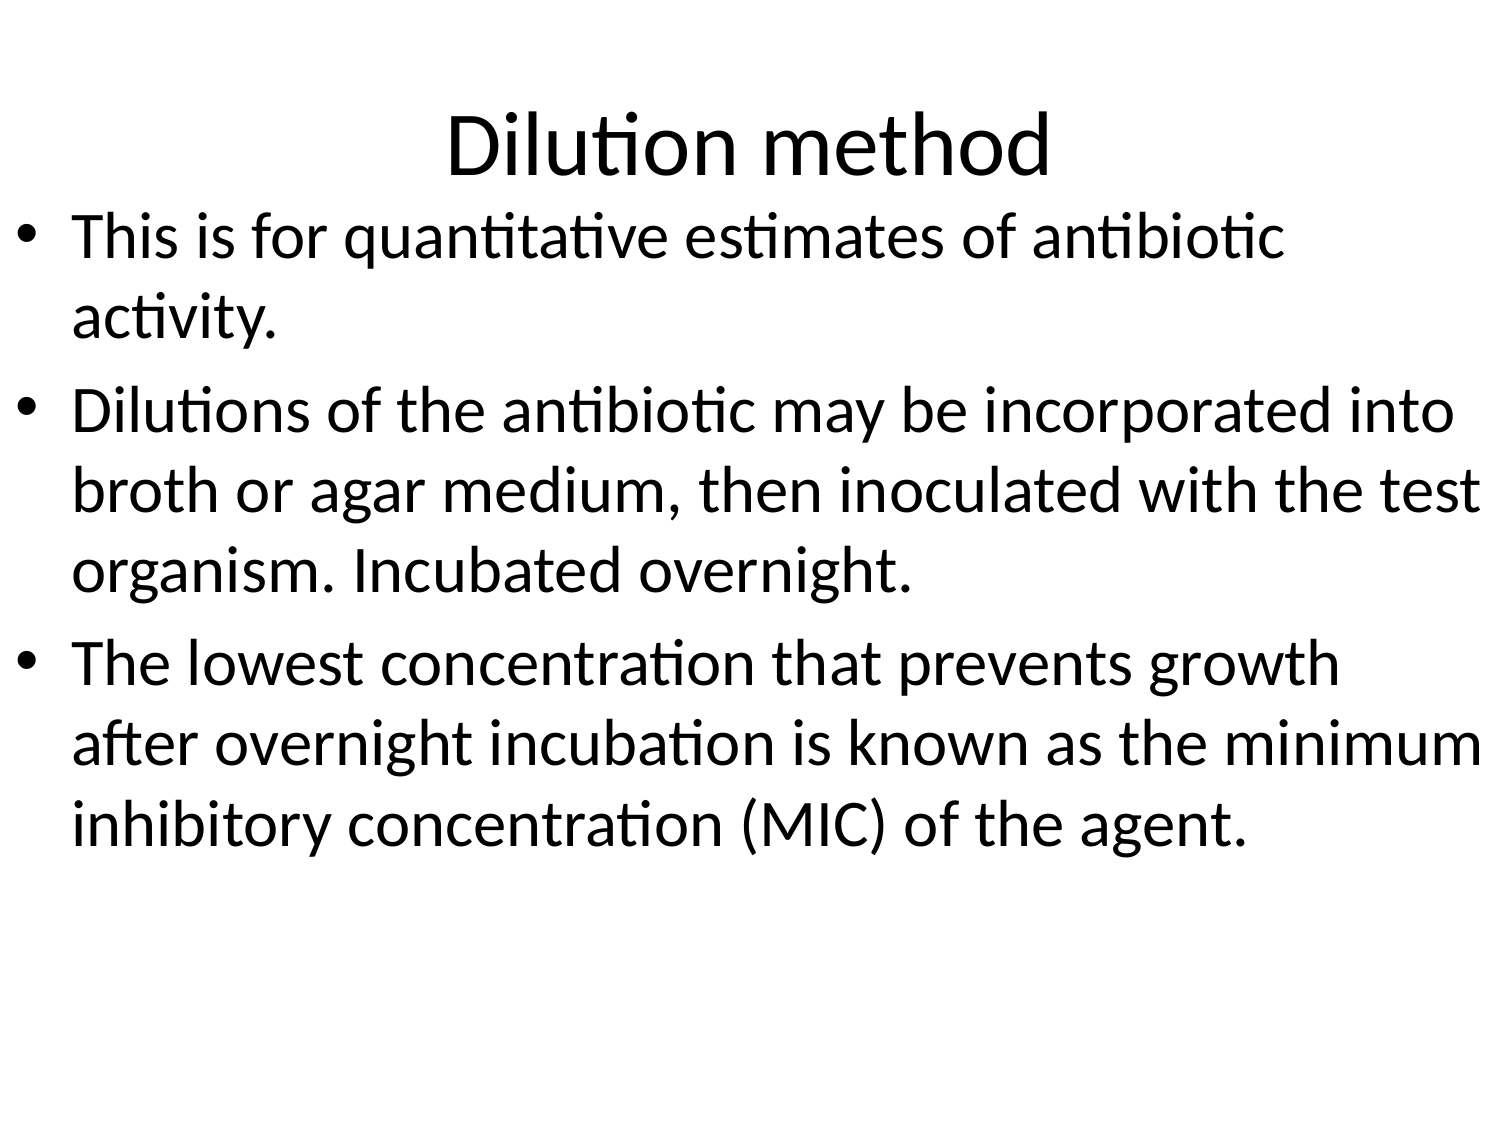

# Dilution method
This is for quantitative estimates of antibiotic activity.
Dilutions of the antibiotic may be incorporated into broth or agar medium, then inoculated with the test organism. Incubated overnight.
The lowest concentration that prevents growth after overnight incubation is known as the minimum inhibitory concentration (MIC) of the agent.